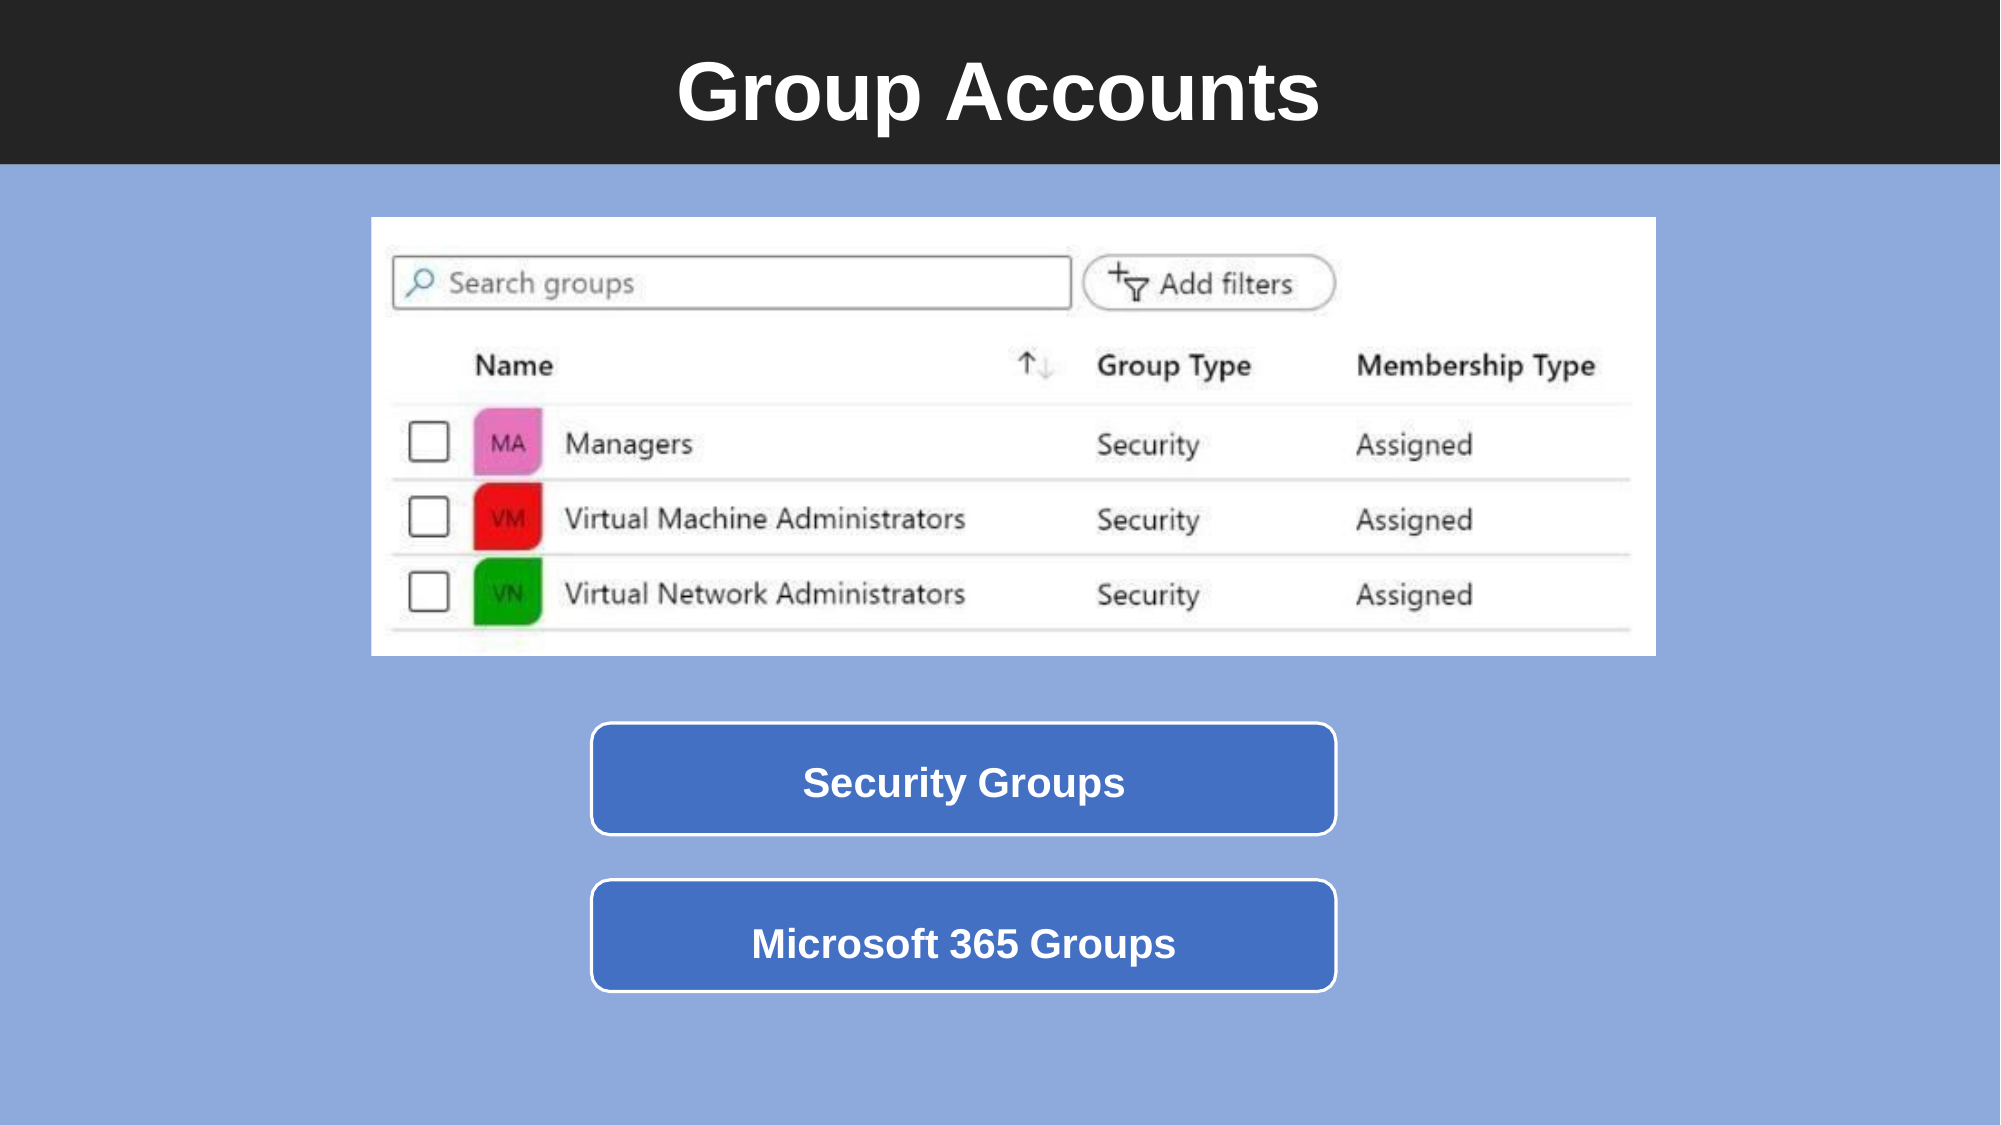

# Group Accounts

Security Groups

Microsoft 365 Groups